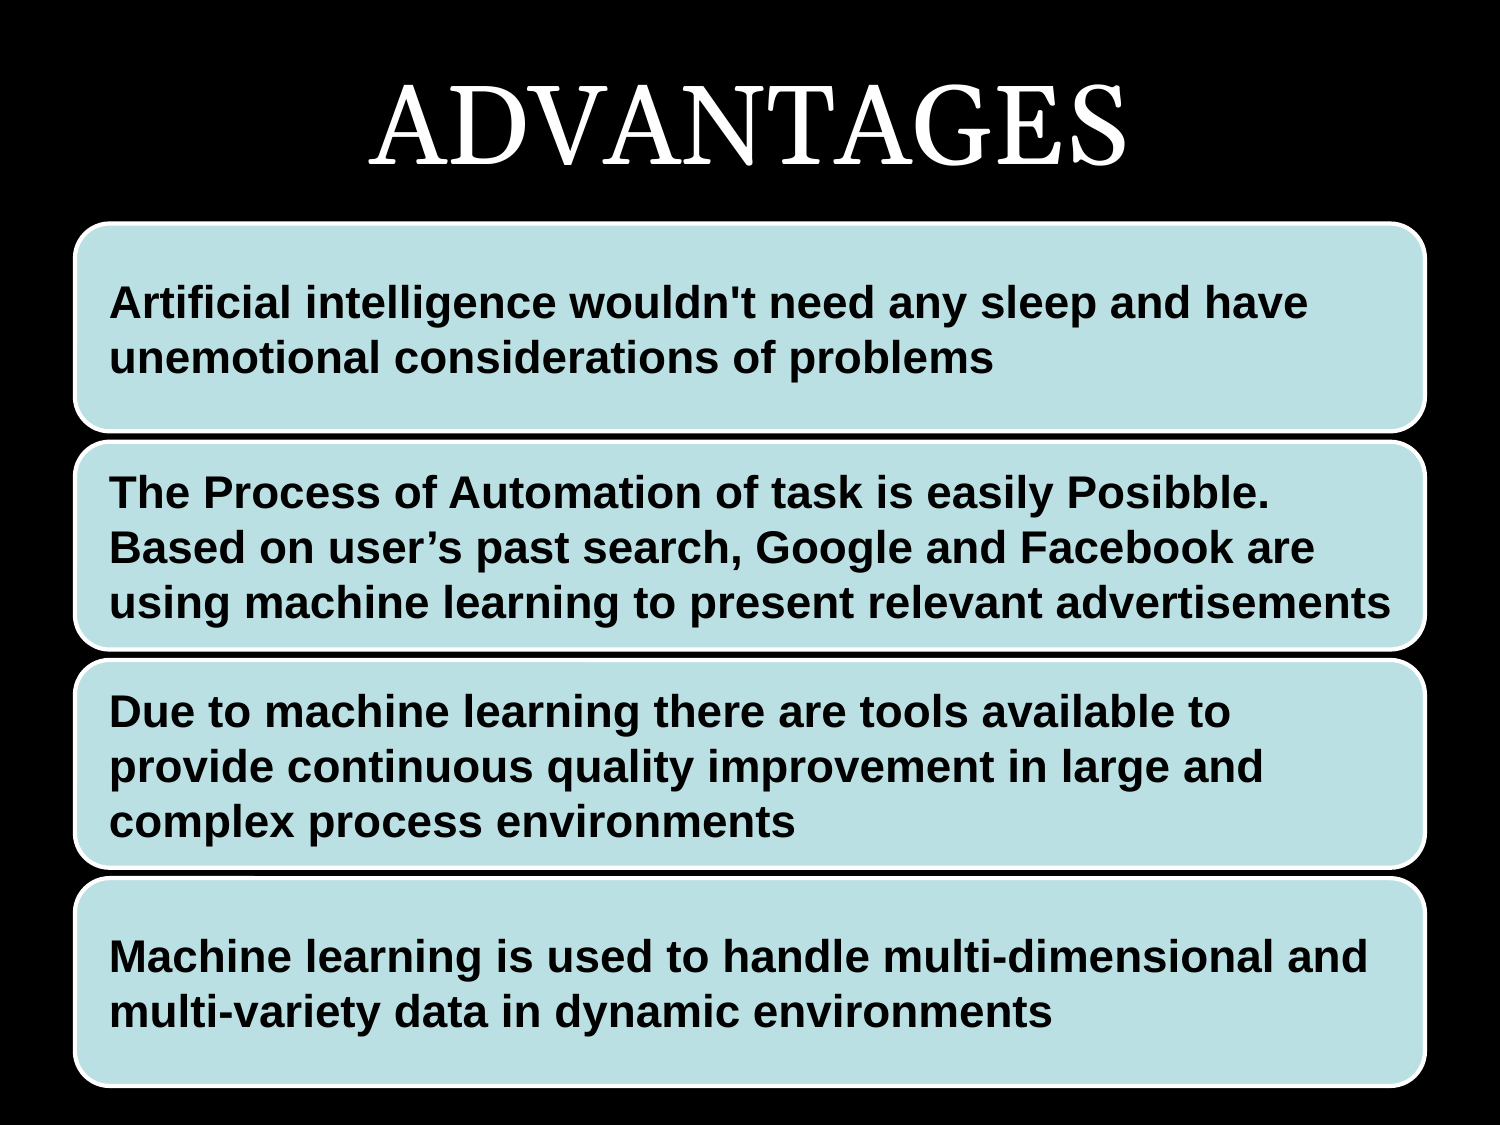

# ADVANTAGES
Artificial intelligence wouldn't need any sleep and have unemotional considerations of problems
The Process of Automation of task is easily Posibble. Based on user’s past search, Google and Facebook are using machine learning to present relevant advertisements
Due to machine learning there are tools available to provide continuous quality improvement in large and complex process environments
Machine learning is used to handle multi-dimensional and multi-variety data in dynamic environments